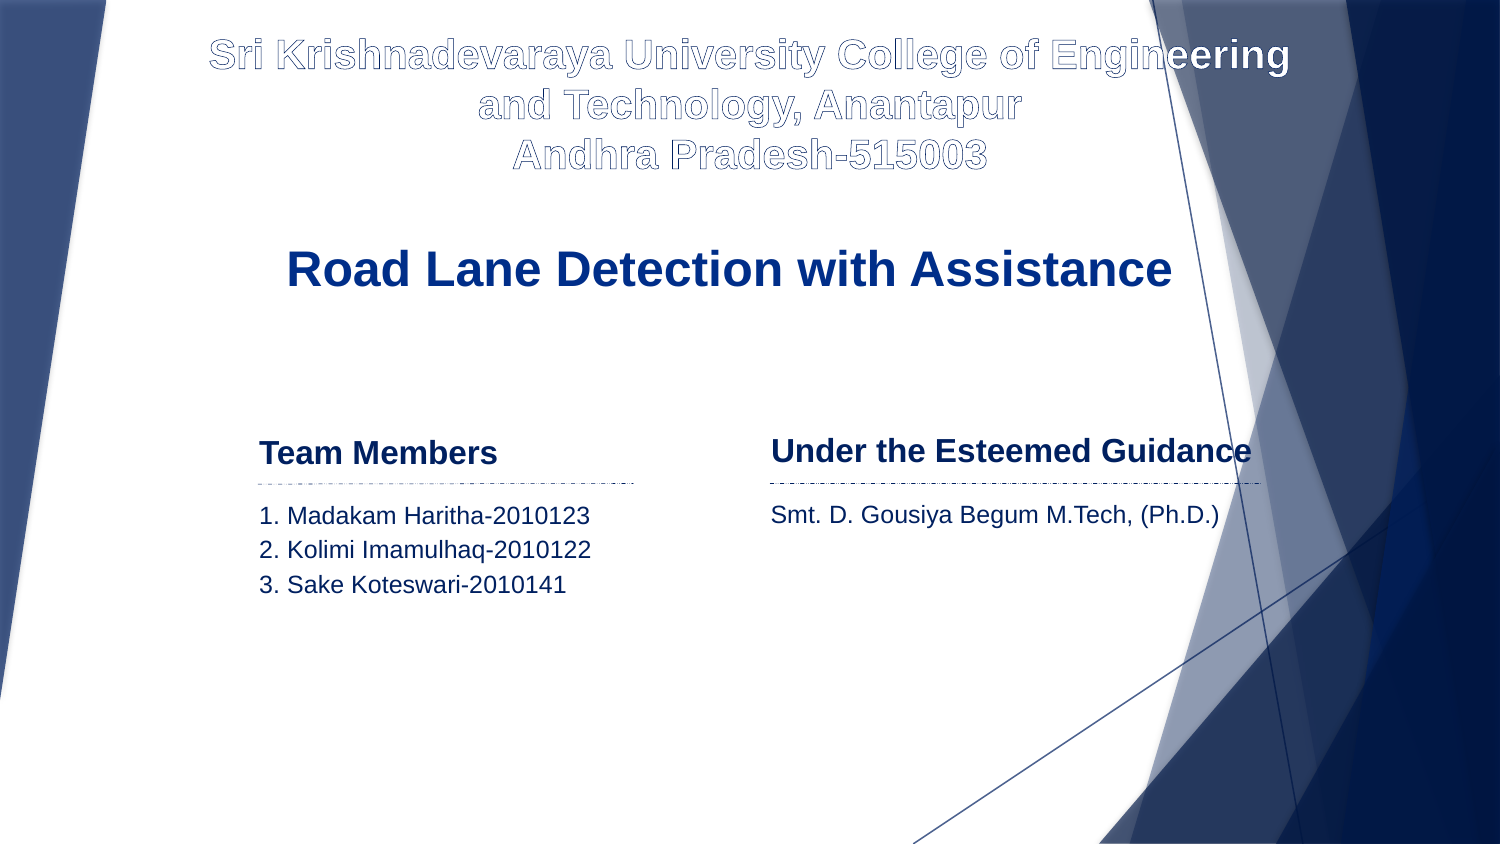

Sri Krishnadevaraya University College of Engineering and Technology, Anantapur
Andhra Pradesh-515003
Road Lane Detection with Assistance
Under the Esteemed Guidance
Team Members
Smt. D. Gousiya Begum M.Tech, (Ph.D.)
1. Madakam Haritha-2010123
2. Kolimi Imamulhaq-2010122
3. Sake Koteswari-2010141